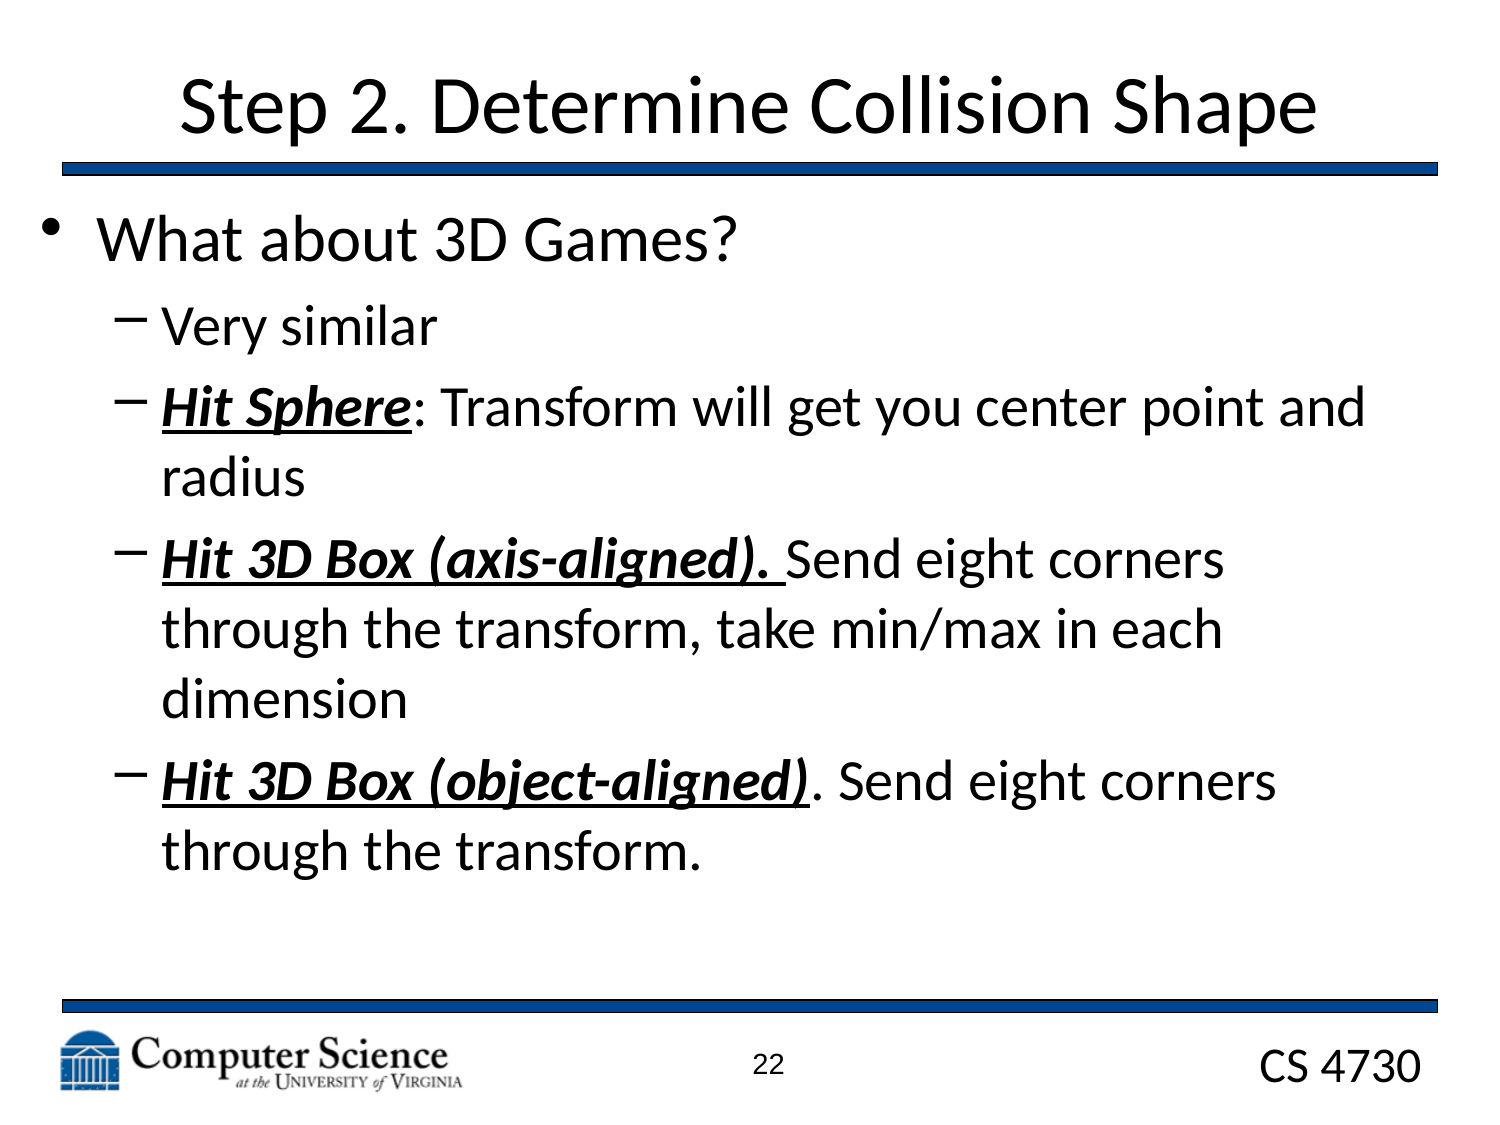

# Step 2. Determine Collision Shape
What about 3D Games?
Very similar
Hit Sphere: Transform will get you center point and radius
Hit 3D Box (axis-aligned). Send eight corners through the transform, take min/max in each dimension
Hit 3D Box (object-aligned). Send eight corners through the transform.
22